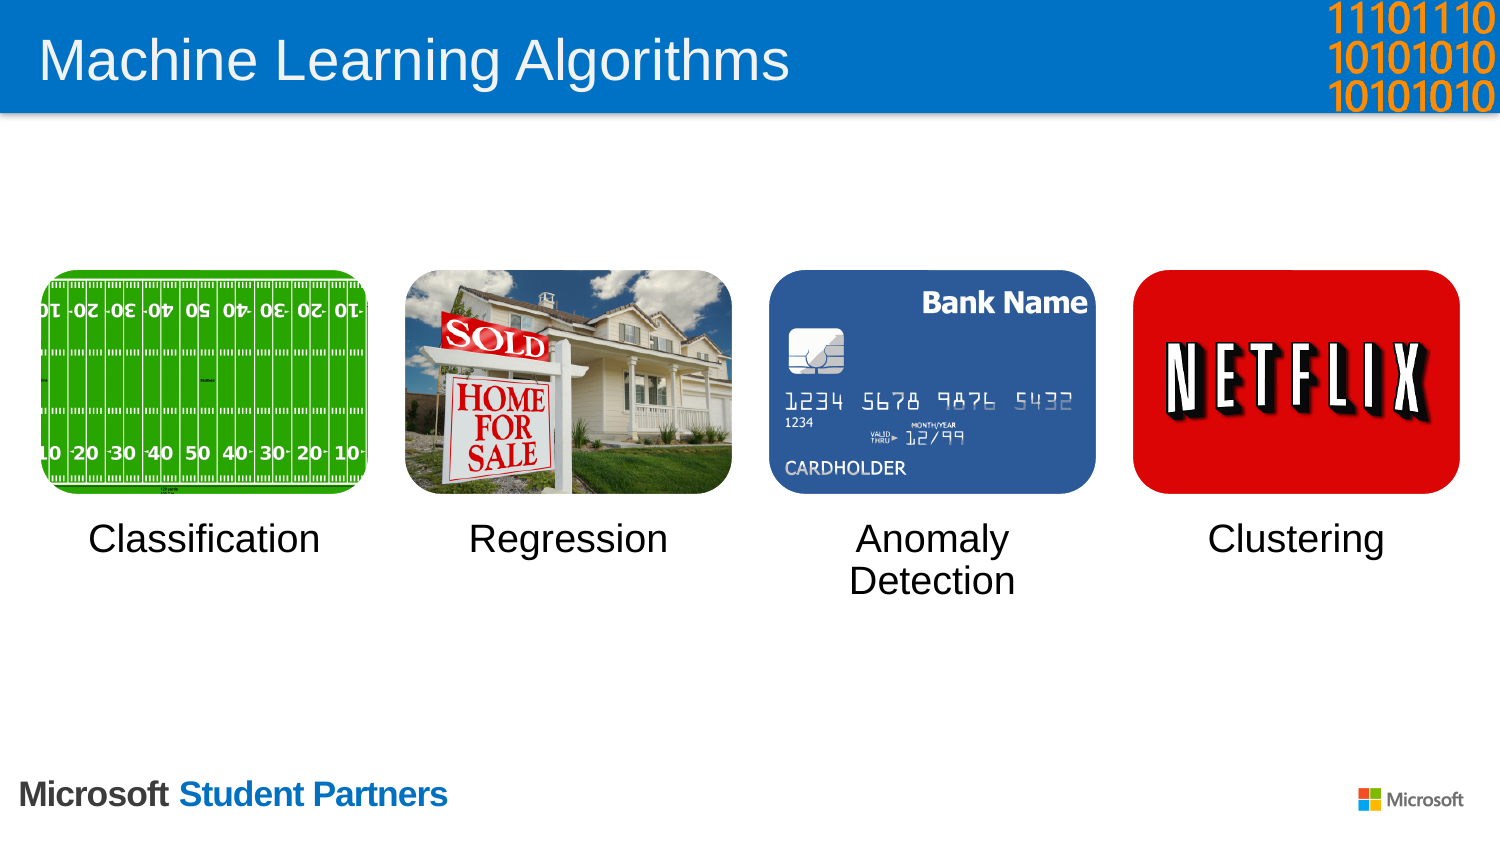

# Machine Learning Algorithms
Classification
Regression
Anomaly Detection
Clustering